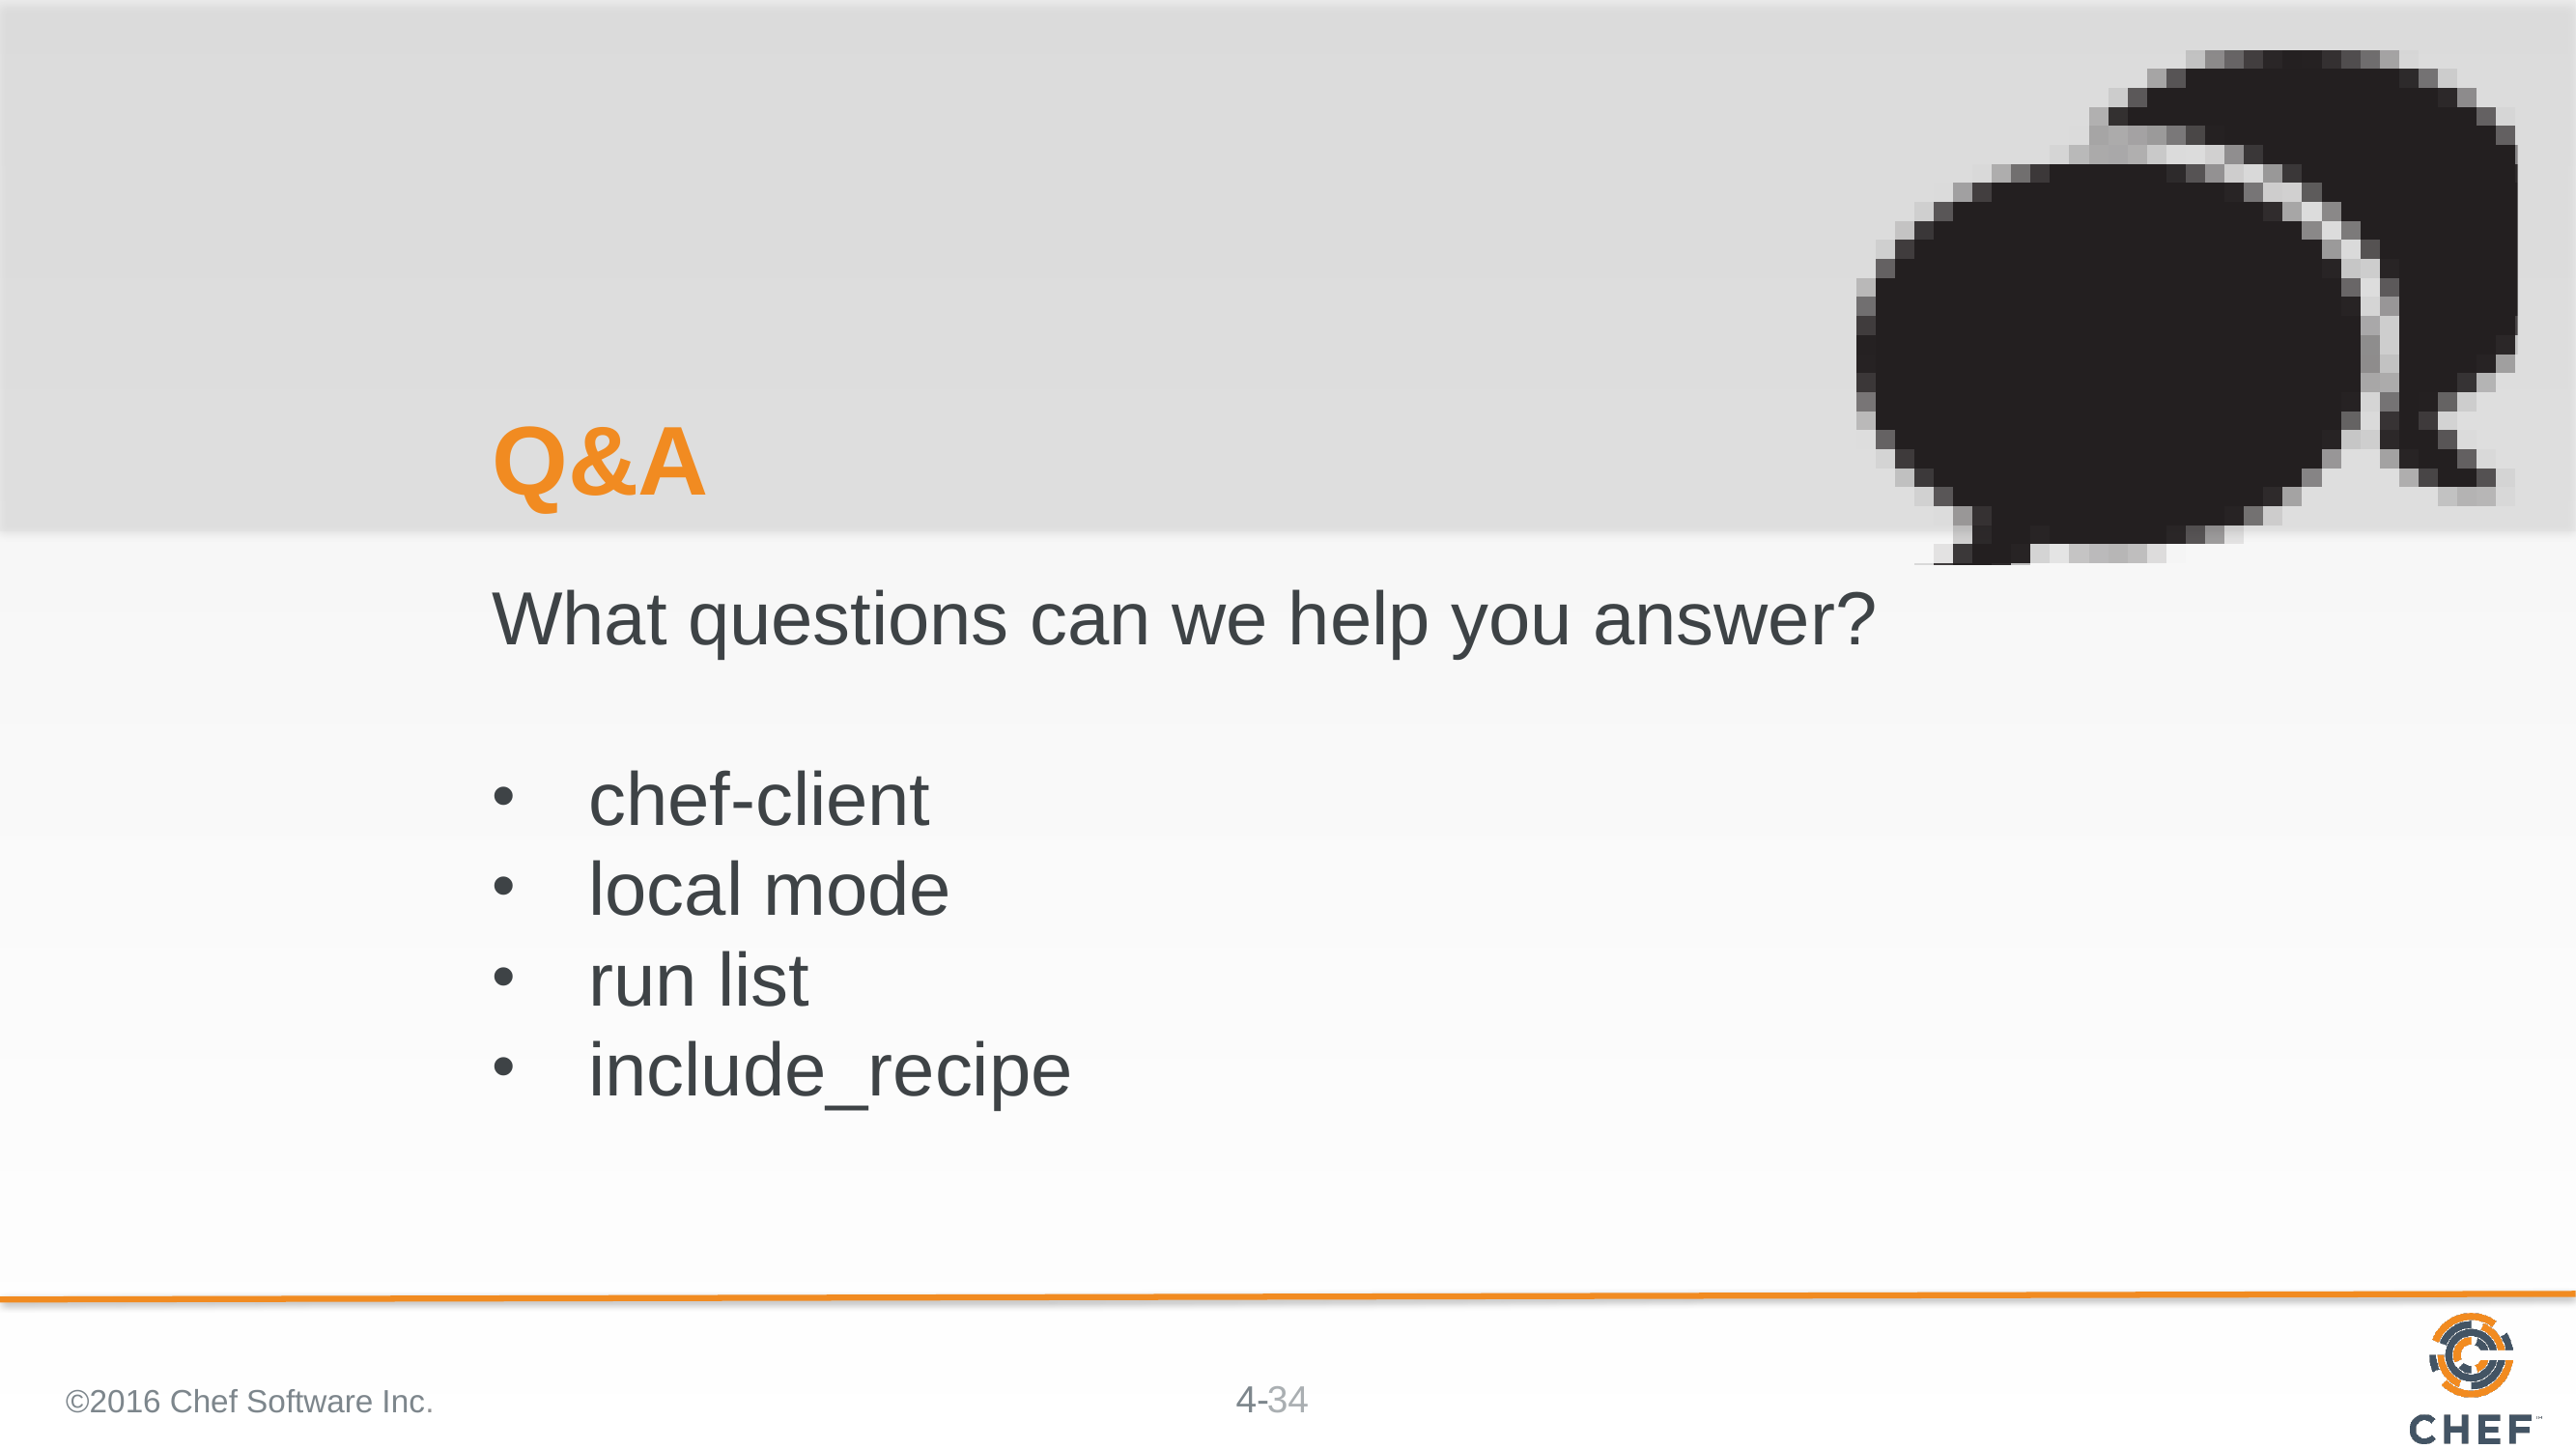

# Q&A
What questions can we help you answer?

chef-client
local mode
run list
include_recipe

©2016 Chef Software Inc.
34